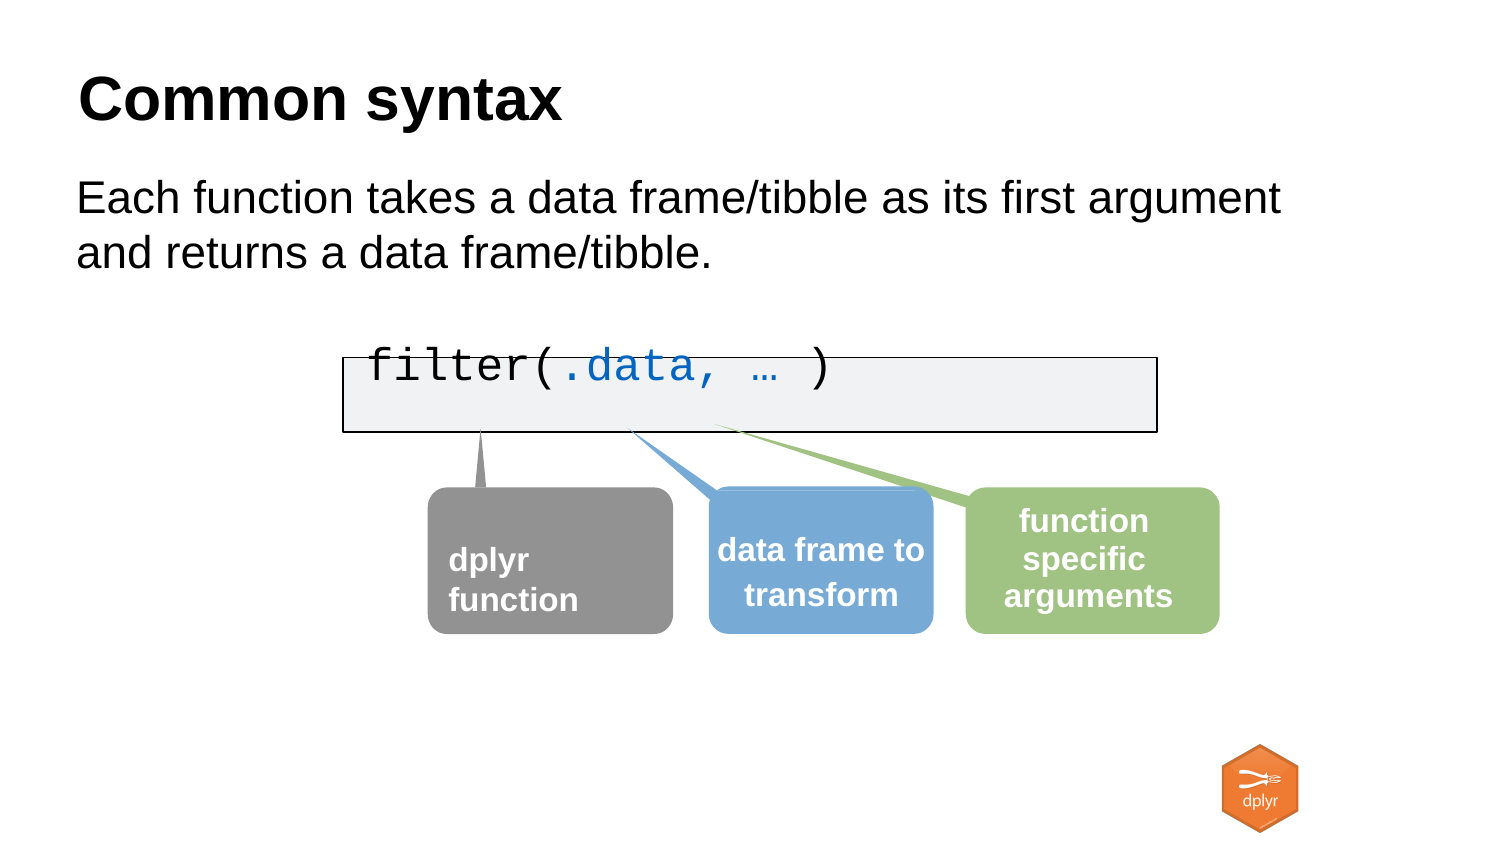

Common syntax
Each function takes a data frame/tibble as its first argument and returns a data frame/tibble.
filter(.data, … )

function  specific  arguments
data frame to transform
dplyr function